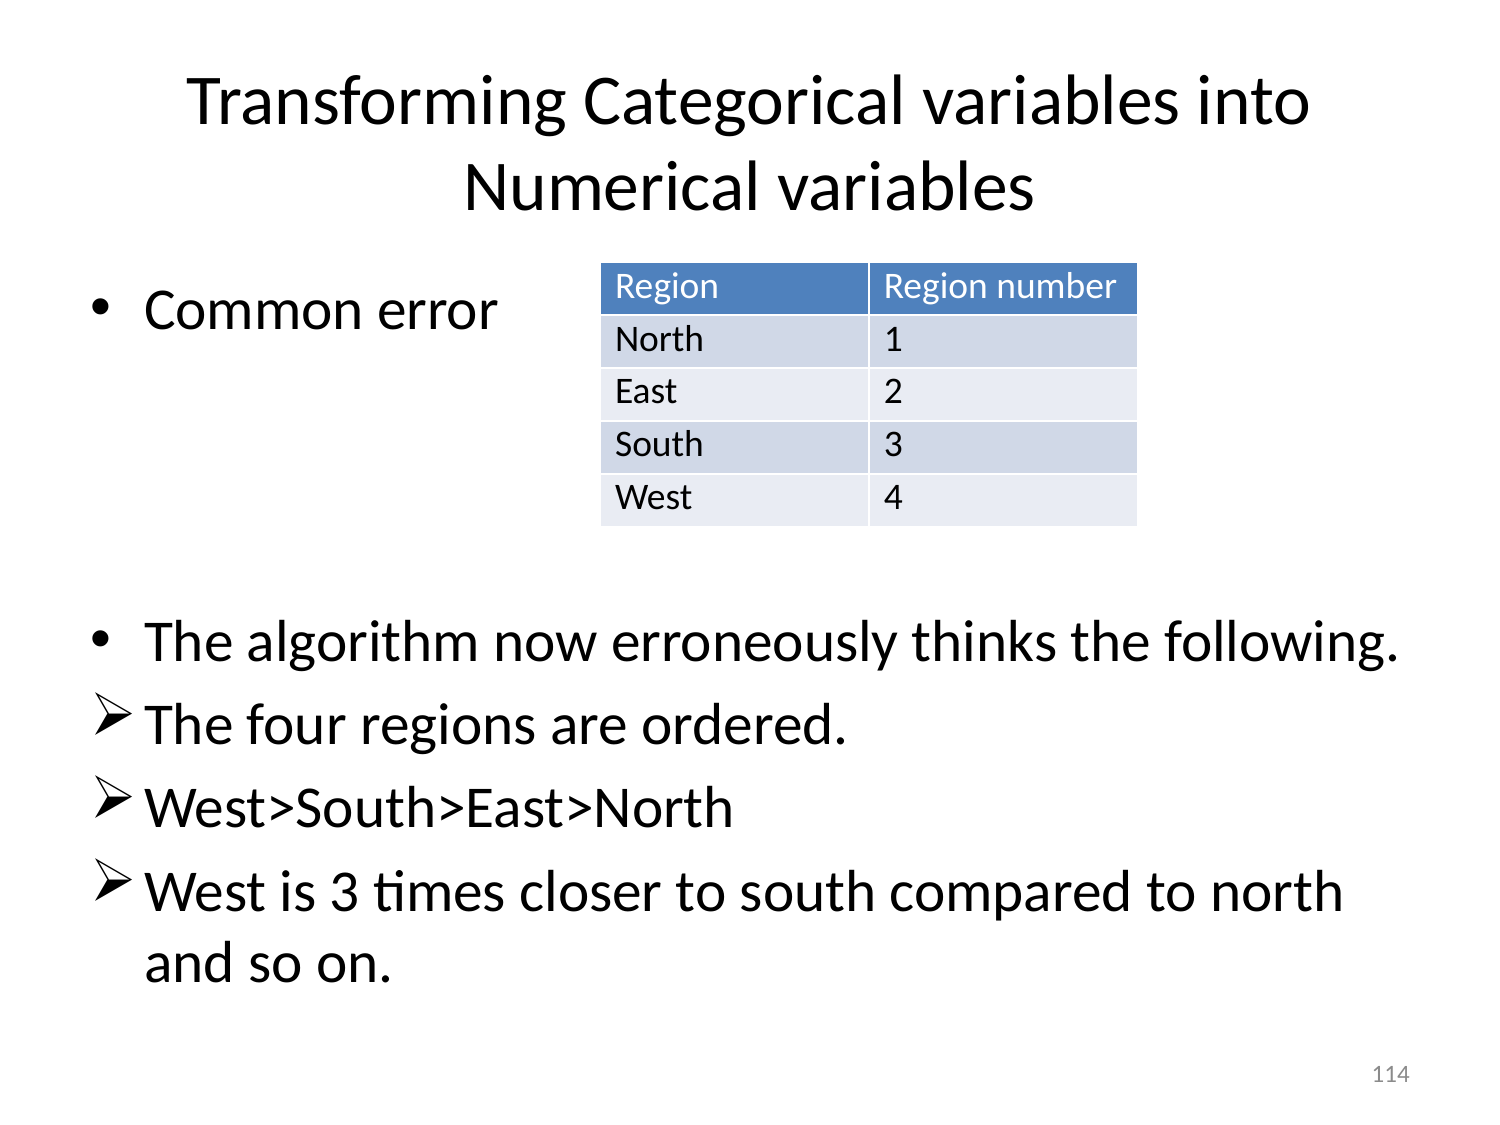

# Transforming Categorical variables into Numerical variables
Common error

The algorithm now erroneously thinks the following.
The four regions are ordered.
West>South>East>North
West is 3 times closer to south compared to north and so on.

| Region | Region number |
| --- | --- |
| North | 1 |
| East | 2 |
| South | 3 |
| West | 4 |
114